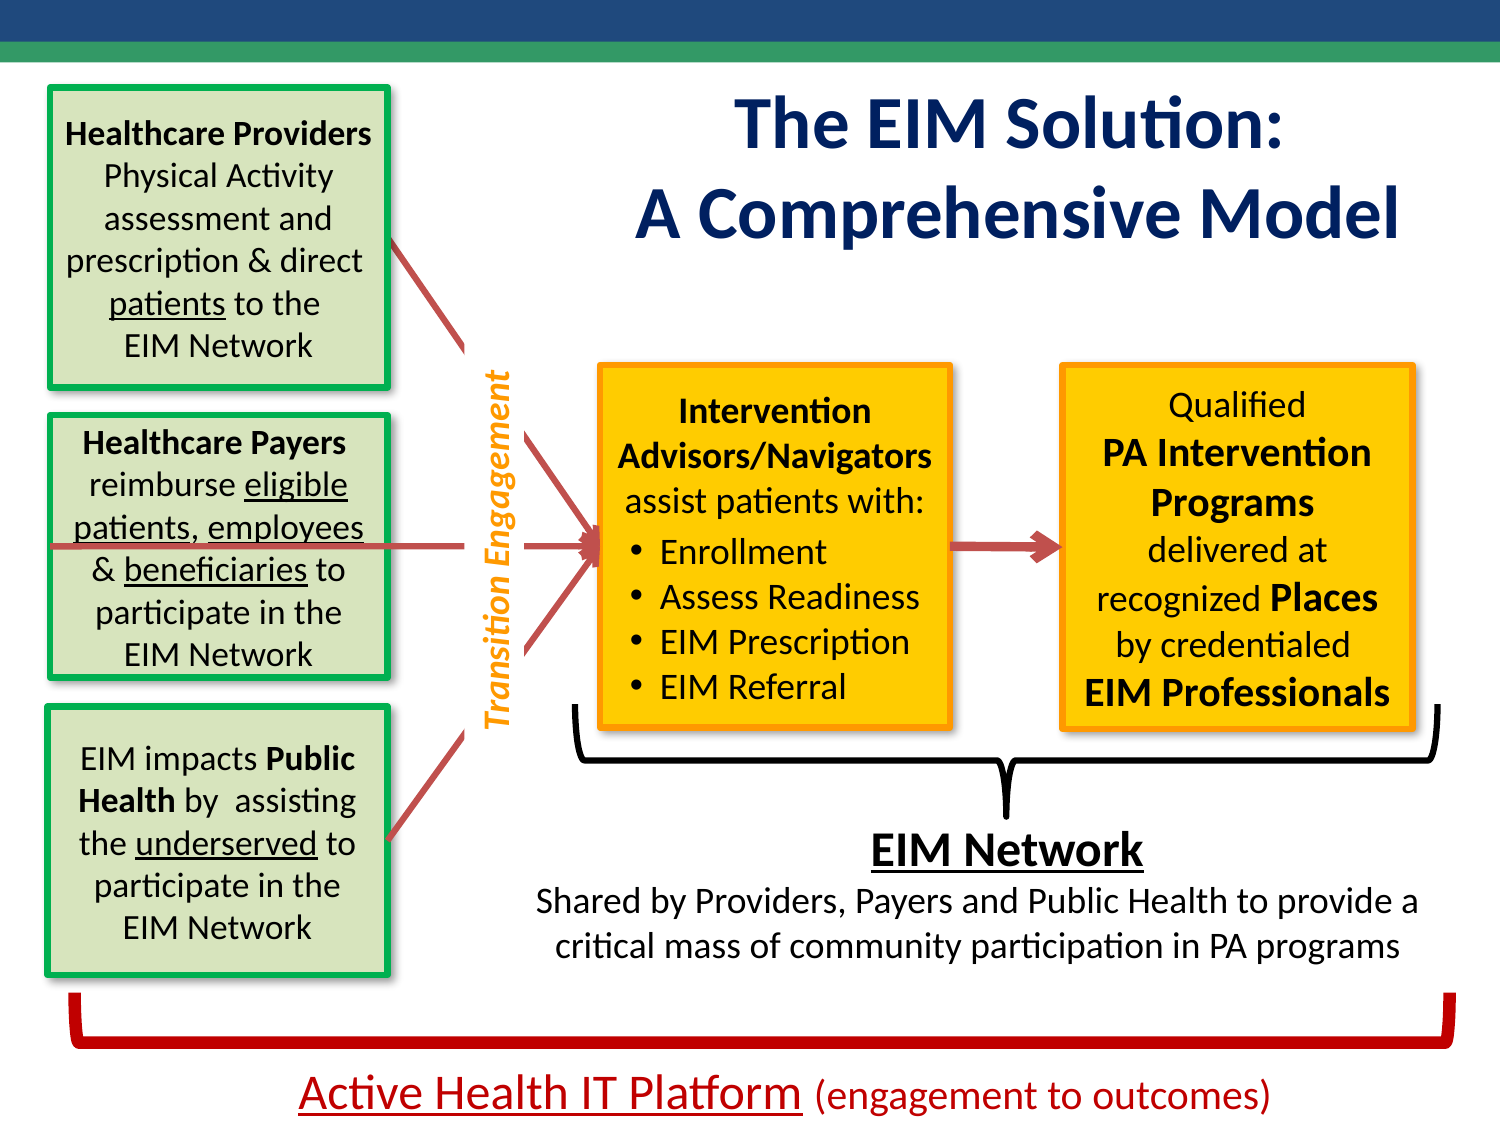

The EIM Solution:
A Comprehensive Model
Healthcare Providers
Physical Activity assessment and prescription & direct  patients to the
EIM Network

Intervention Advisors/Navigators assist patients with:
Enrollment
Assess Readiness
EIM Prescription
EIM Referral
Qualified
PA Intervention Programs
delivered at recognized Places by credentialed
EIM Professionals
Healthcare Payers  reimburse eligible patients, employees & beneficiaries to participate in the EIM Network
Transition Engagement
EIM impacts Public Health by  assisting the underserved to participate in the EIM Network
EIM Network
Shared by Providers, Payers and Public Health to provide a
critical mass of community participation in PA programs
Active Health IT Platform (engagement to outcomes)